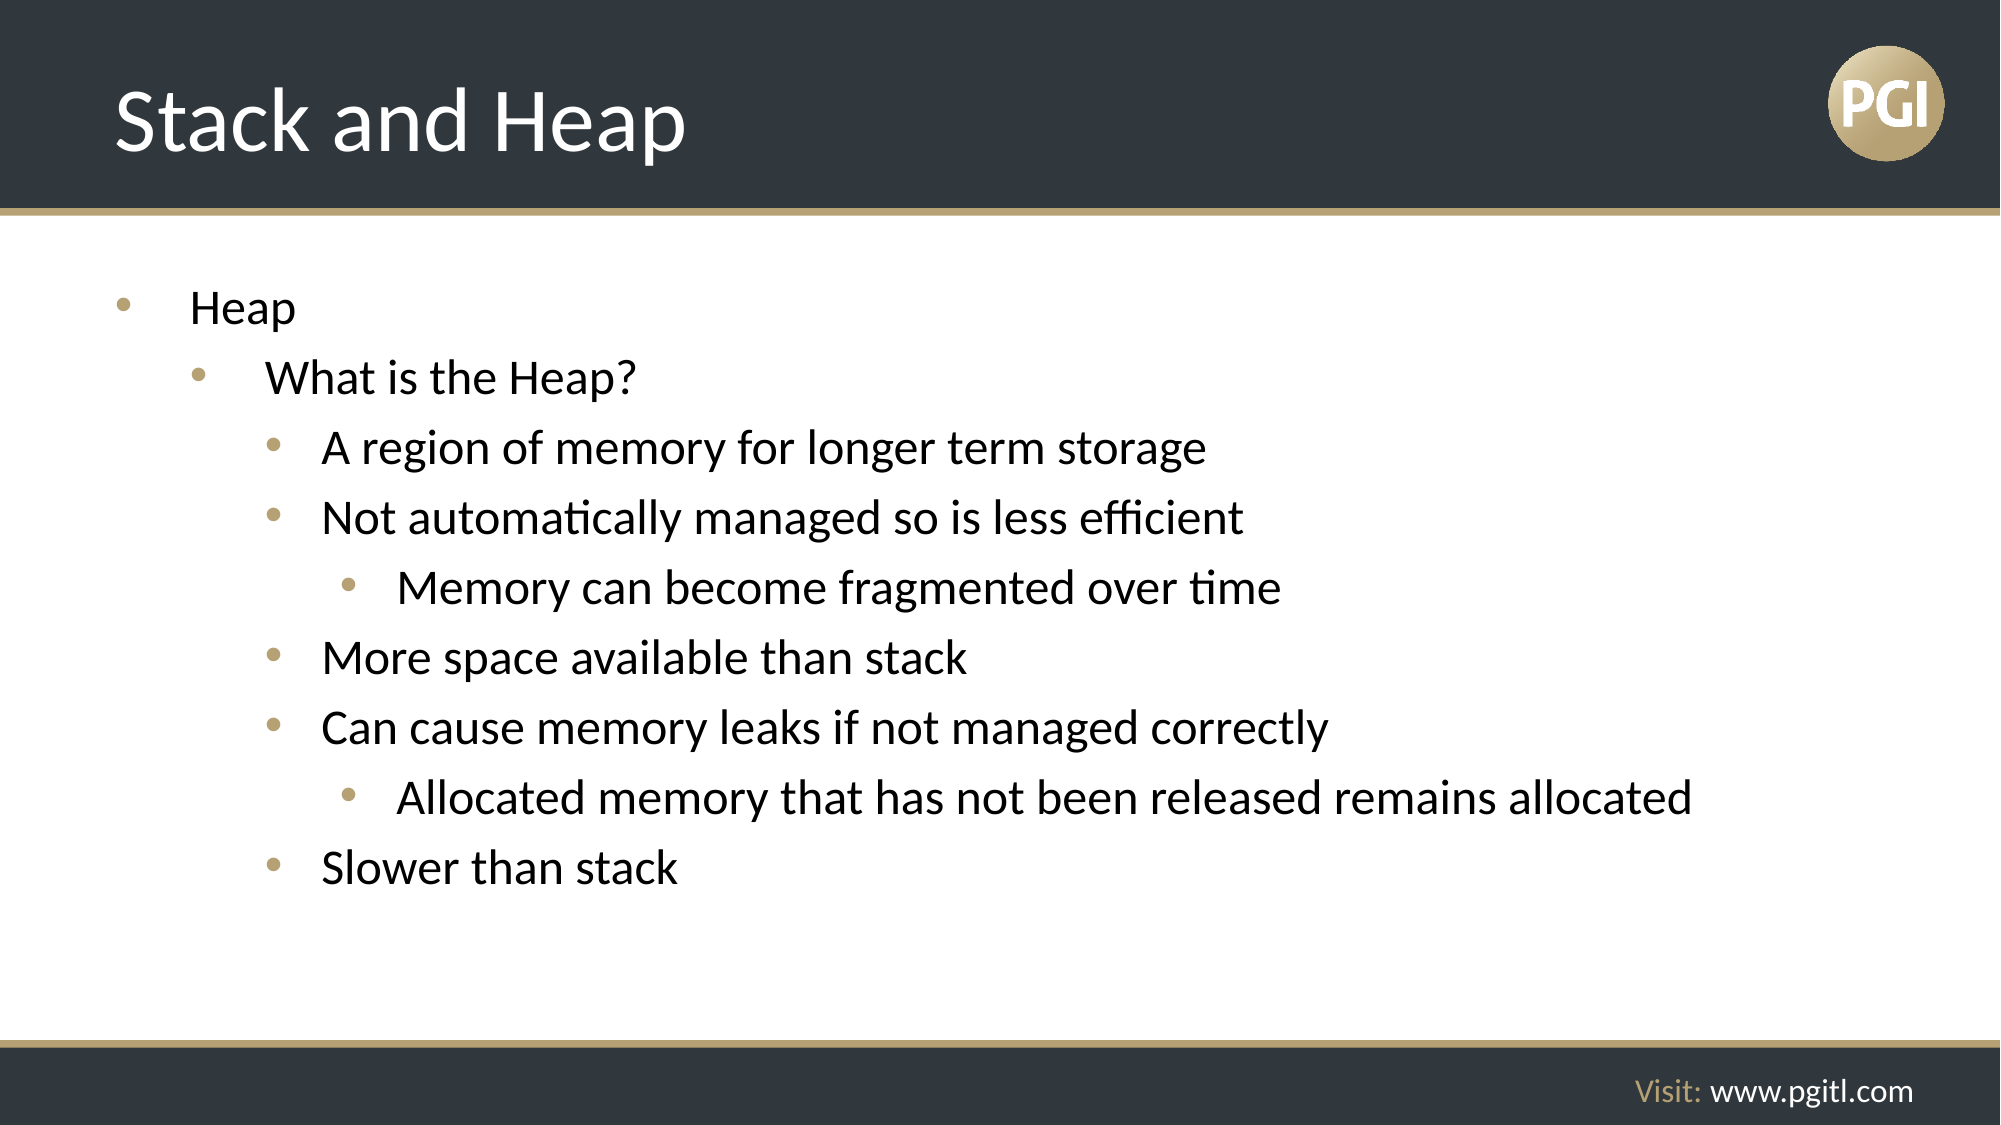

# Stack and Heap
Heap
What is the Heap?
A region of memory for longer term storage
Not automatically managed so is less efficient
Memory can become fragmented over time
More space available than stack
Can cause memory leaks if not managed correctly
Allocated memory that has not been released remains allocated
Slower than stack